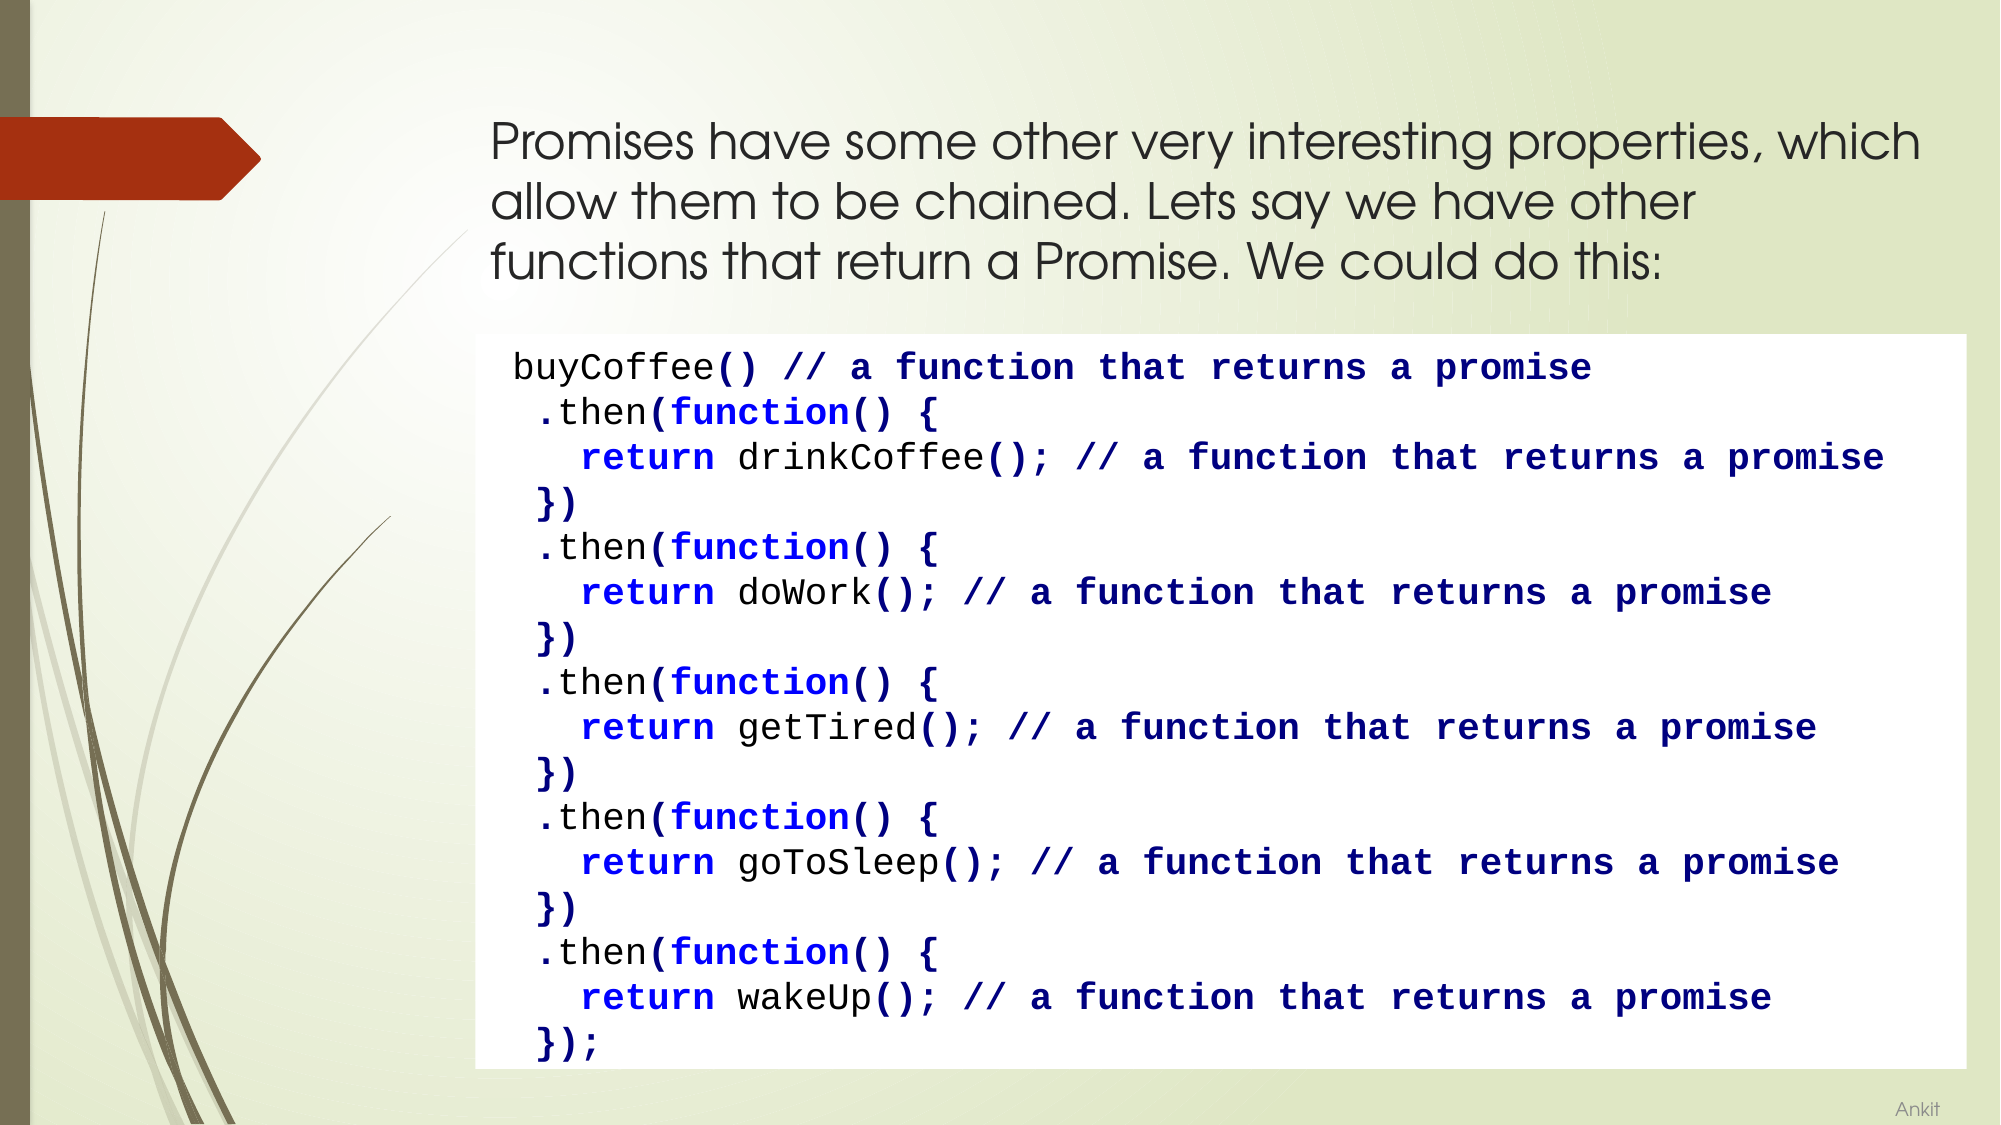

# Promises have some other very interesting properties, which allow them to be chained. Lets say we have other functions that return a Promise. We could do this:
 buyCoffee() // a function that returns a promise
  .then(function() {
    return drinkCoffee(); // a function that returns a promise
  })
  .then(function() {
    return doWork(); // a function that returns a promise
  })
  .then(function() {
    return getTired(); // a function that returns a promise
  })
  .then(function() {
    return goToSleep(); // a function that returns a promise
  })
  .then(function() {
    return wakeUp(); // a function that returns a promise
  });
Ankit